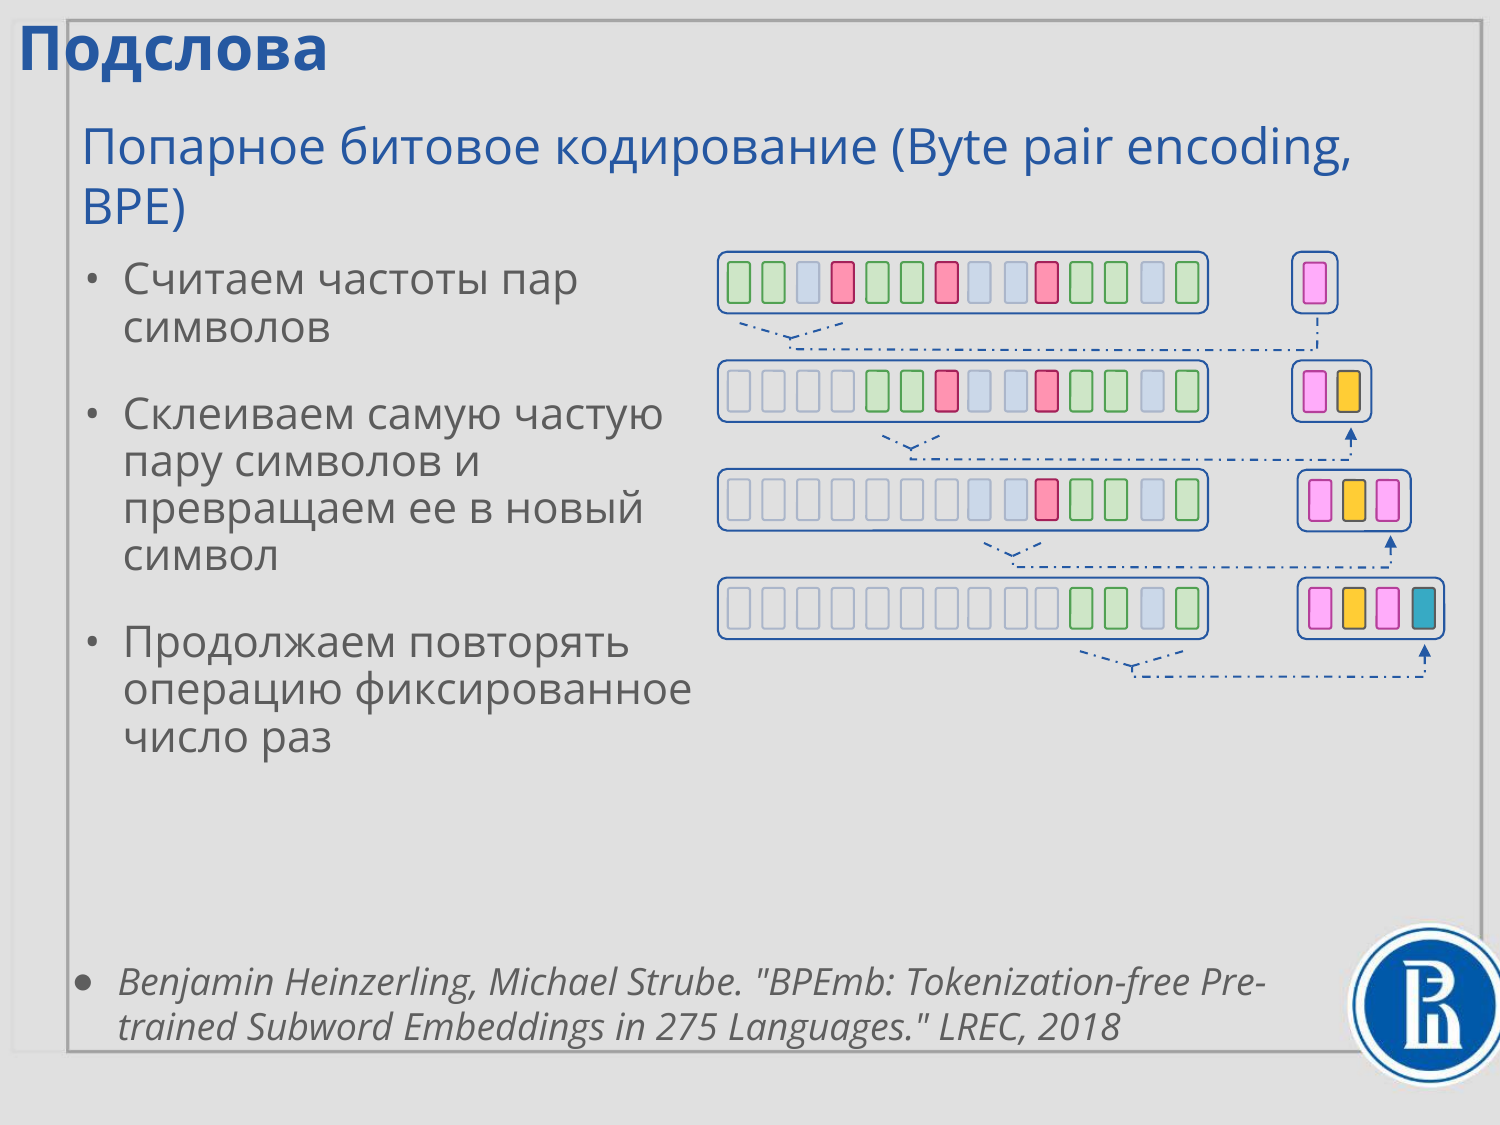

Подслова

Попарное битовое кодирование (Byte pair encoding, BPE)

Считаем частоты пар символов
Склеиваем самую частую пару символов и превращаем ее в новый символ
Продолжаем повторять операцию фиксированное число раз

Benjamin Heinzerling, Michael Strube. "BPEmb: Tokenization-free Pre-trained Subword Embeddings in 275 Languages." LREC, 2018